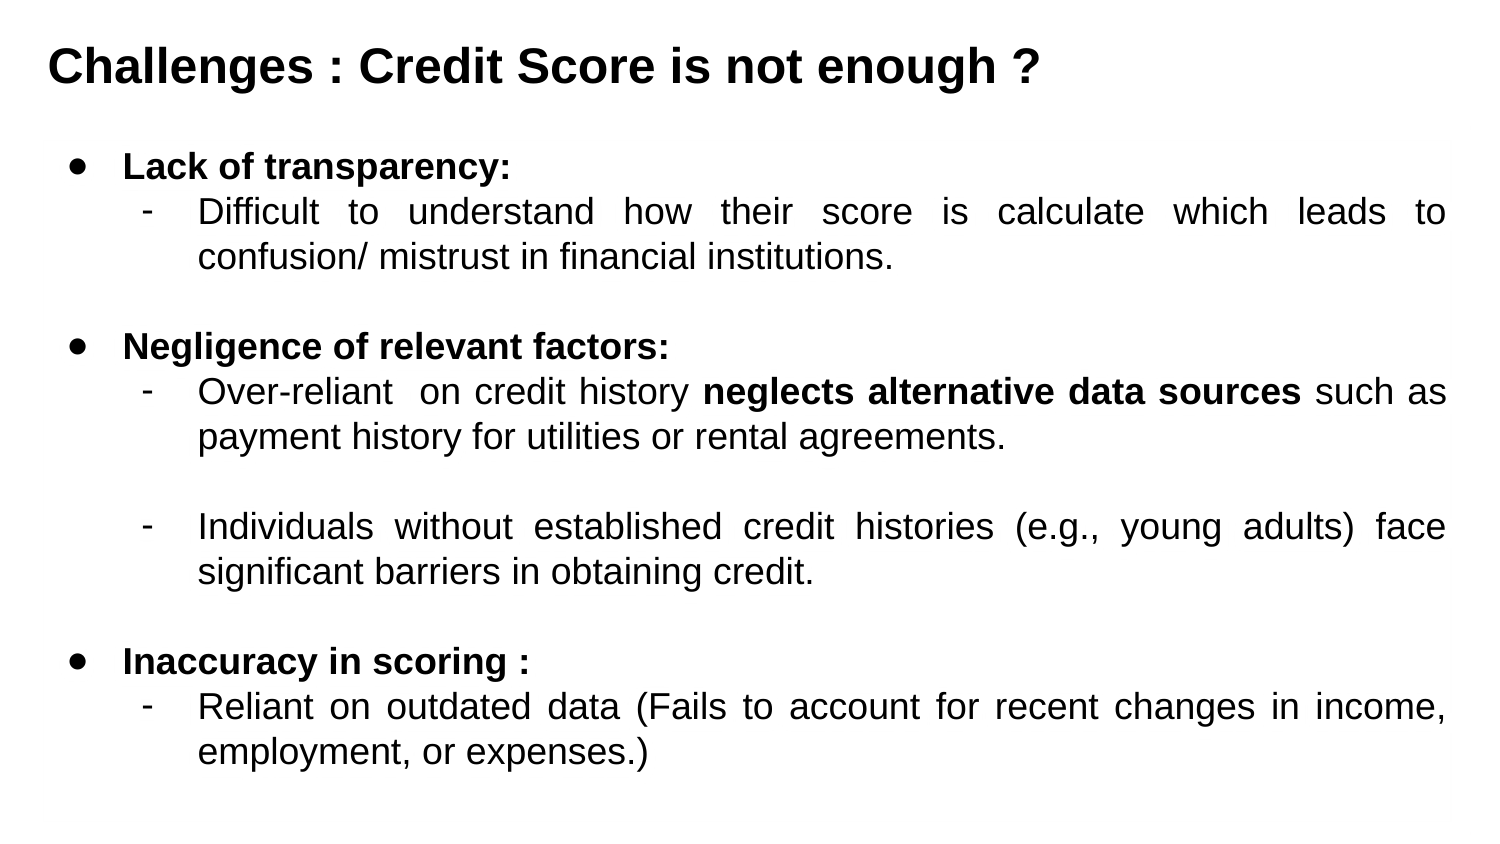

# Challenges : Credit Score is not enough ?

Lack of transparency:
Difficult to understand how their score is calculate which leads to confusion/ mistrust in financial institutions.

Negligence of relevant factors:
Over-reliant  on credit history neglects alternative data sources such as payment history for utilities or rental agreements.

Individuals without established credit histories (e.g., young adults) face significant barriers in obtaining credit.

Inaccuracy in scoring :
Reliant on outdated data (Fails to account for recent changes in income, employment, or expenses.)